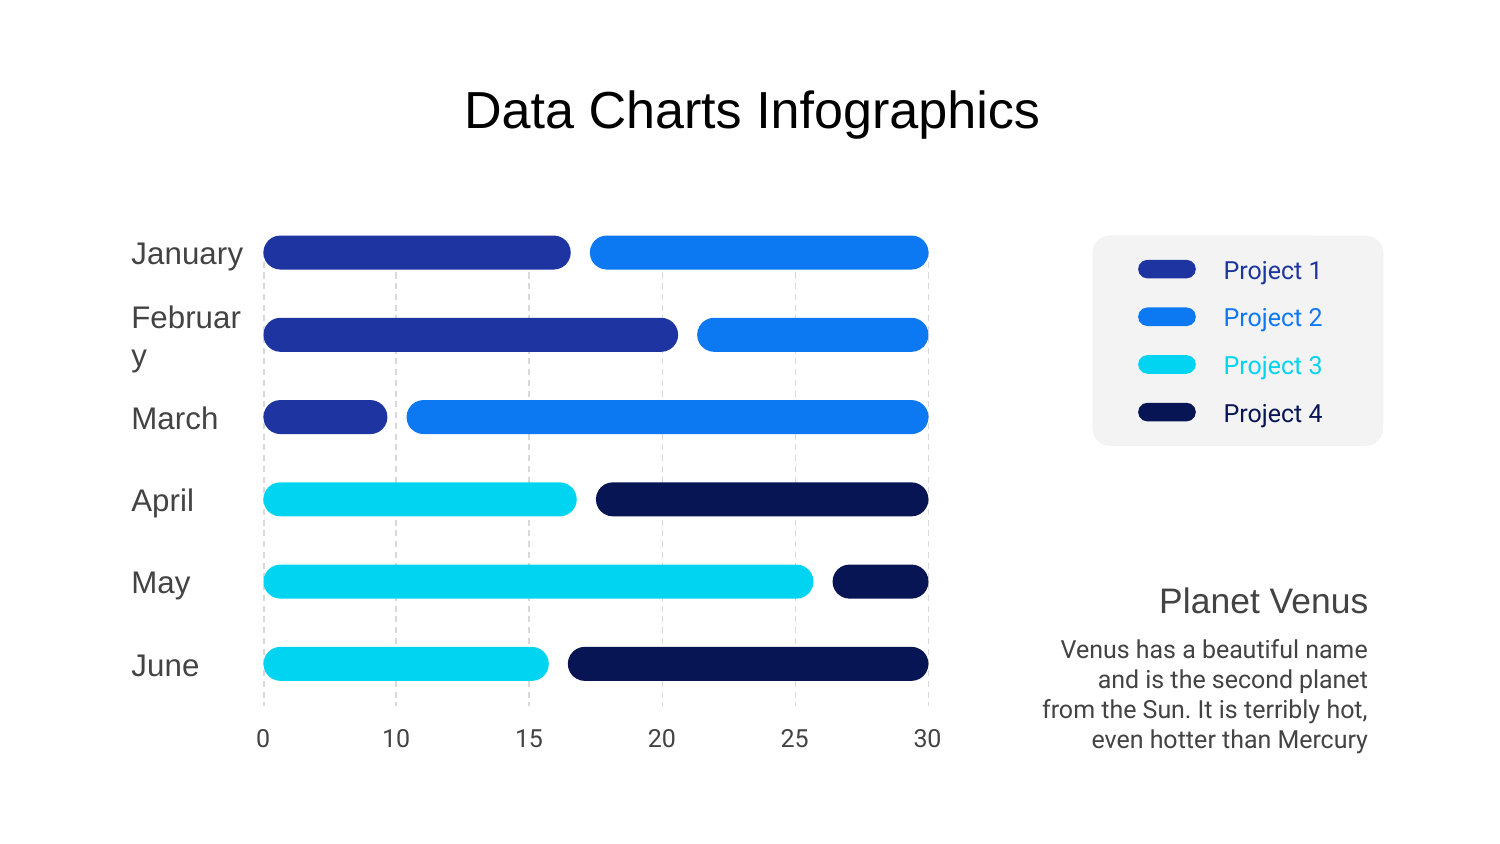

# Data Charts Infographics

January

February

March

April

May

June

Project 1

Project 2

Project 3

Project 4

0
10
15
20
25
30
Planet Venus
Venus has a beautiful name and is the second planet from the Sun. It is terribly hot, even hotter than Mercury